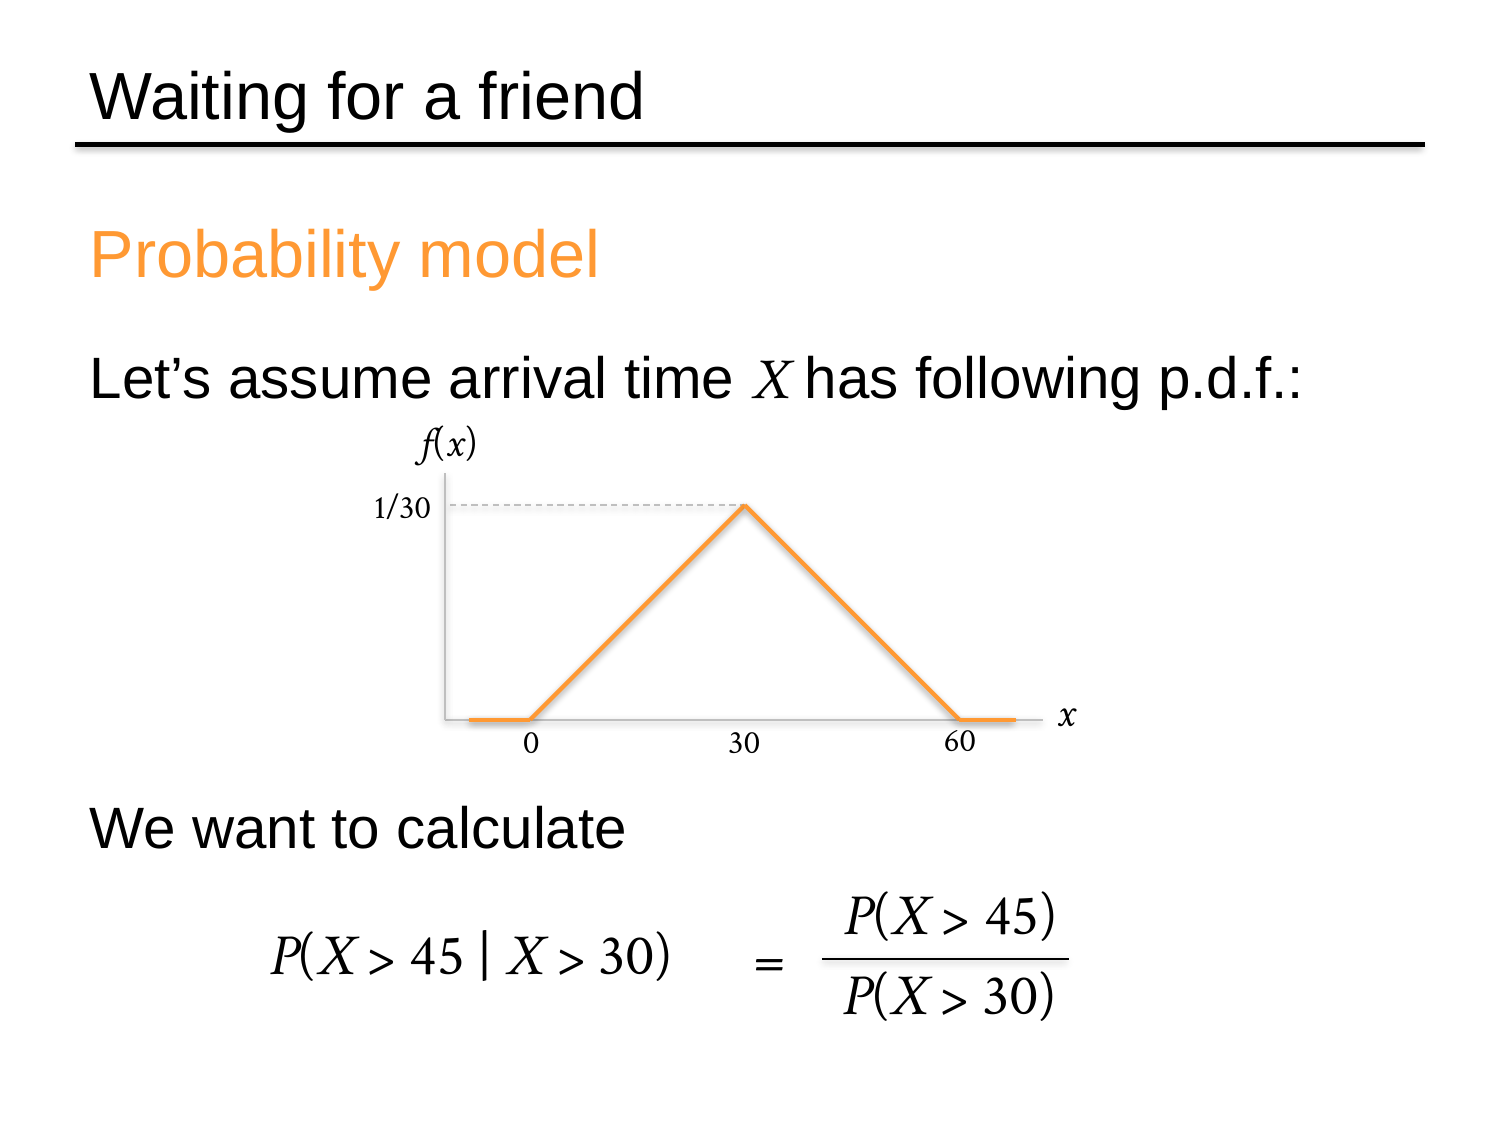

# Waiting for a friend
Probability model
Let’s assume arrival time X has following p.d.f.:
f(x)
x
60
0
30
1/30
We want to calculate
P(X > 45)
=
P(X > 30)
P(X > 45 | X > 30)